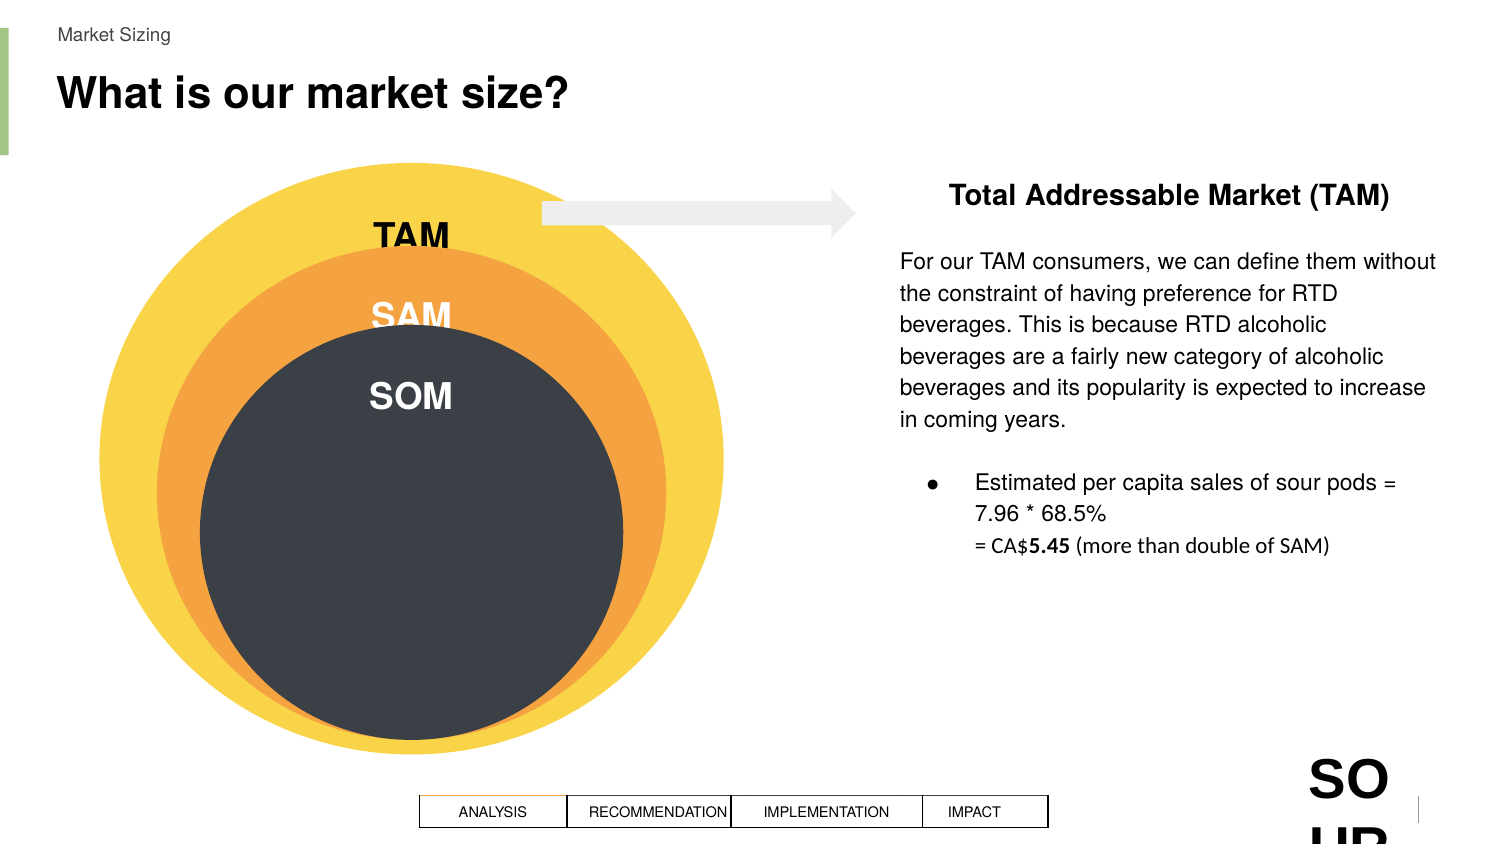

Market Sizing
# What is our market size?
Total Addressable Market (TAM)

For our TAM consumers, we can define them without the constraint of having preference for RTD beverages. This is because RTD alcoholic beverages are a fairly new category of alcoholic beverages and its popularity is expected to increase in coming years.

Estimated per capita sales of sour pods = 7.96 * 68.5%
= CA$5.45 (more than double of SAM)

TAM

SAM

SOM